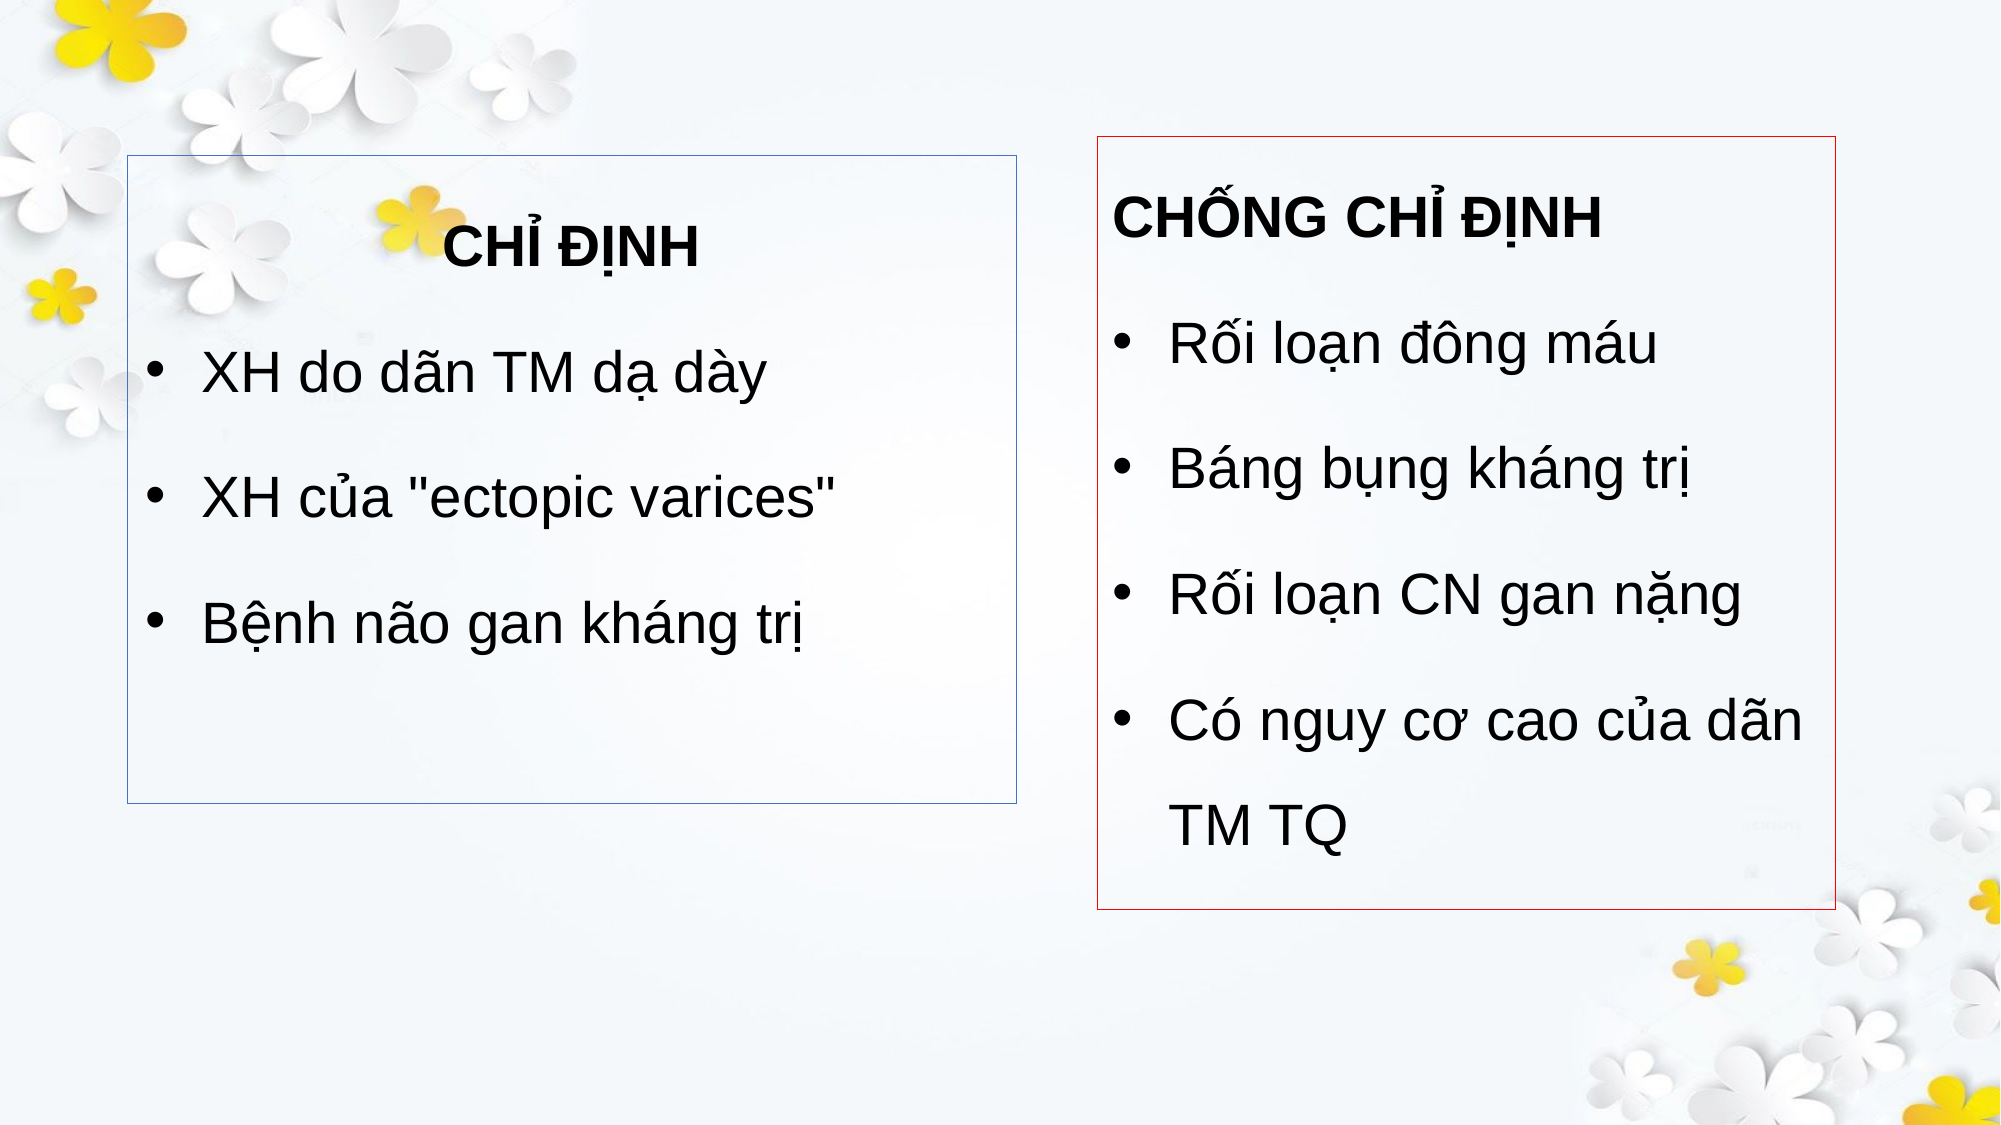

CHỐNG CHỈ ĐỊNH
Rối loạn đông máu
Báng bụng kháng trị
Rối loạn CN gan nặng
Có nguy cơ cao của dãn TM TQ

CHỈ ĐỊNH
XH do dãn TM dạ dày
XH của "ectopic varices"
Bệnh não gan kháng trị